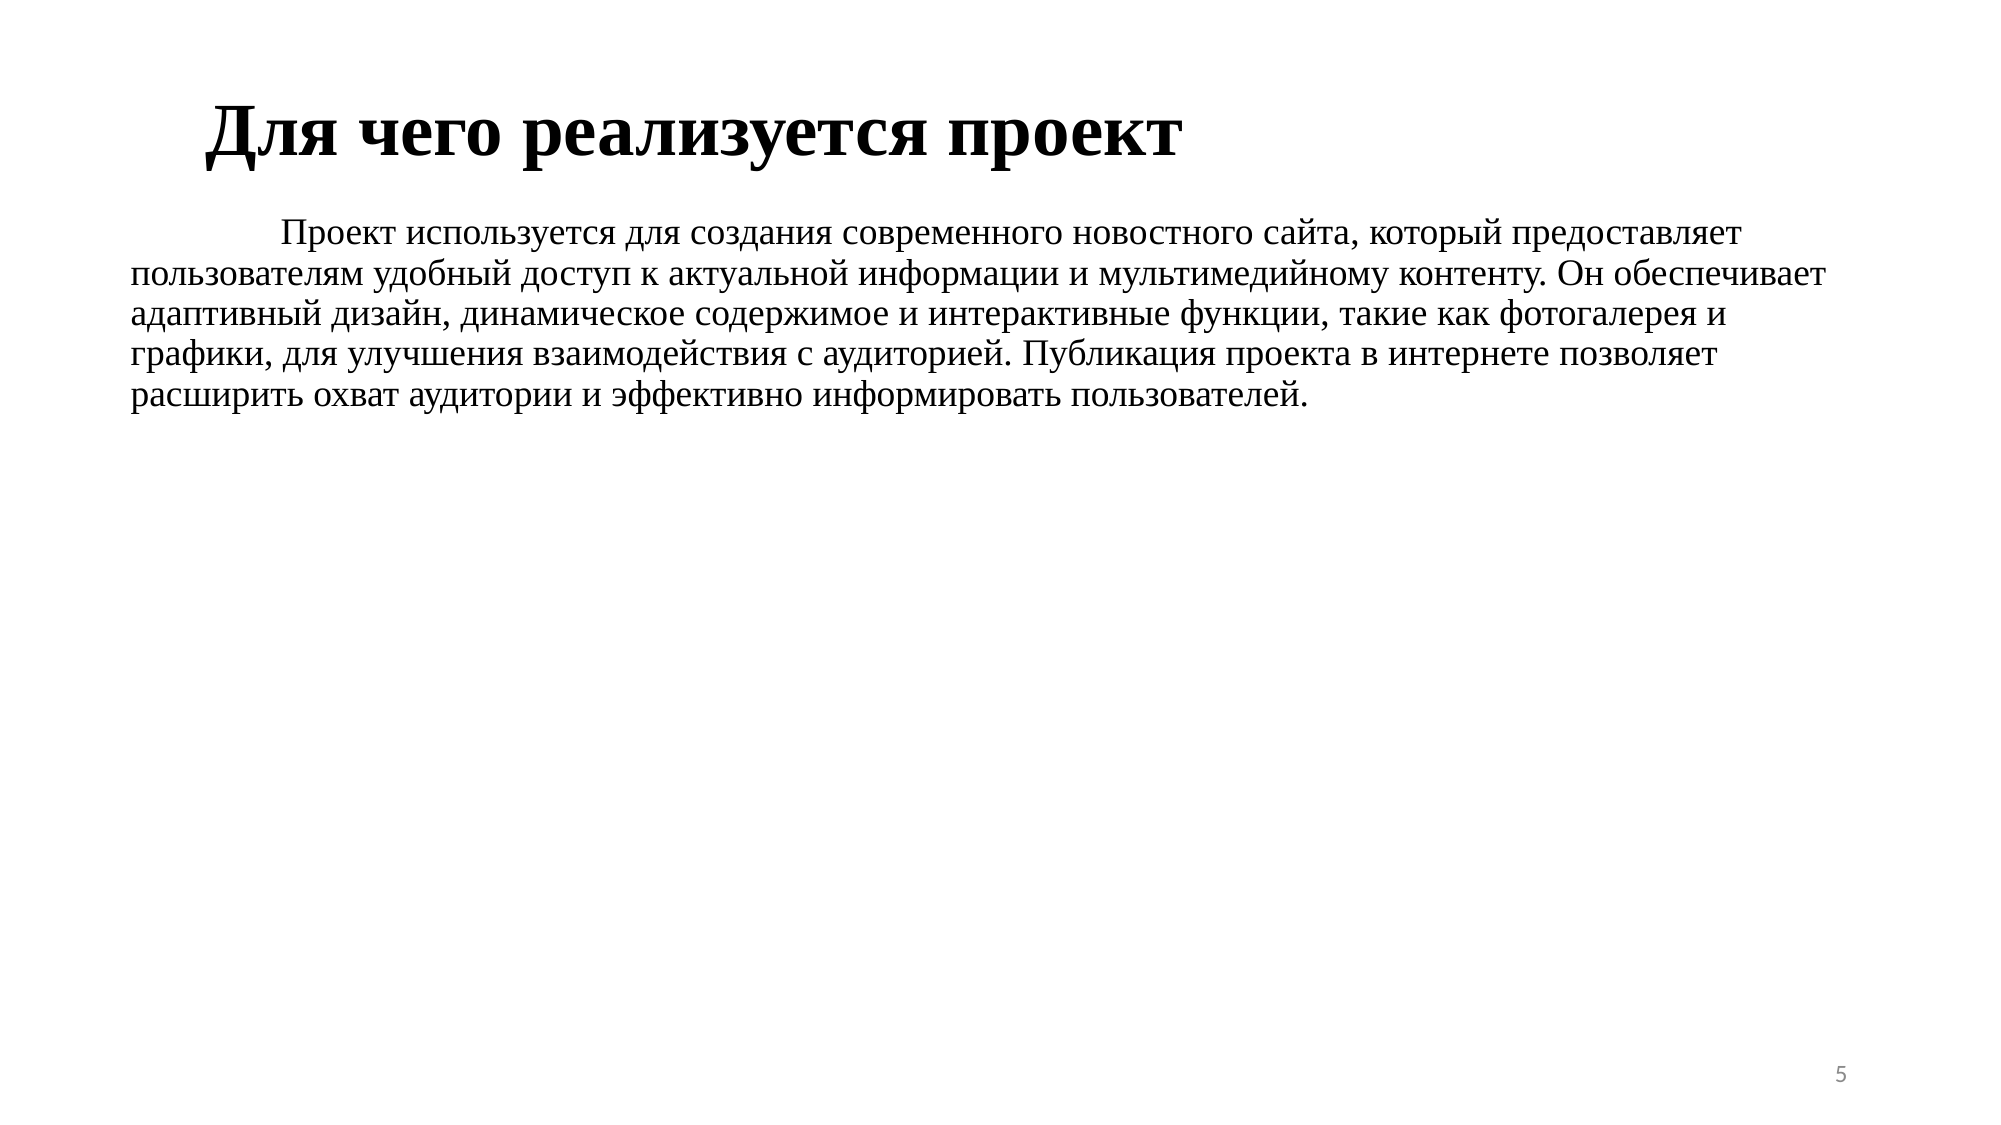

# Для чего реализуется проект
	Проект используется для создания современного новостного сайта, который предоставляет пользователям удобный доступ к актуальной информации и мультимедийному контенту. Он обеспечивает адаптивный дизайн, динамическое содержимое и интерактивные функции, такие как фотогалерея и графики, для улучшения взаимодействия с аудиторией. Публикация проекта в интернете позволяет расширить охват аудитории и эффективно информировать пользователей.
5